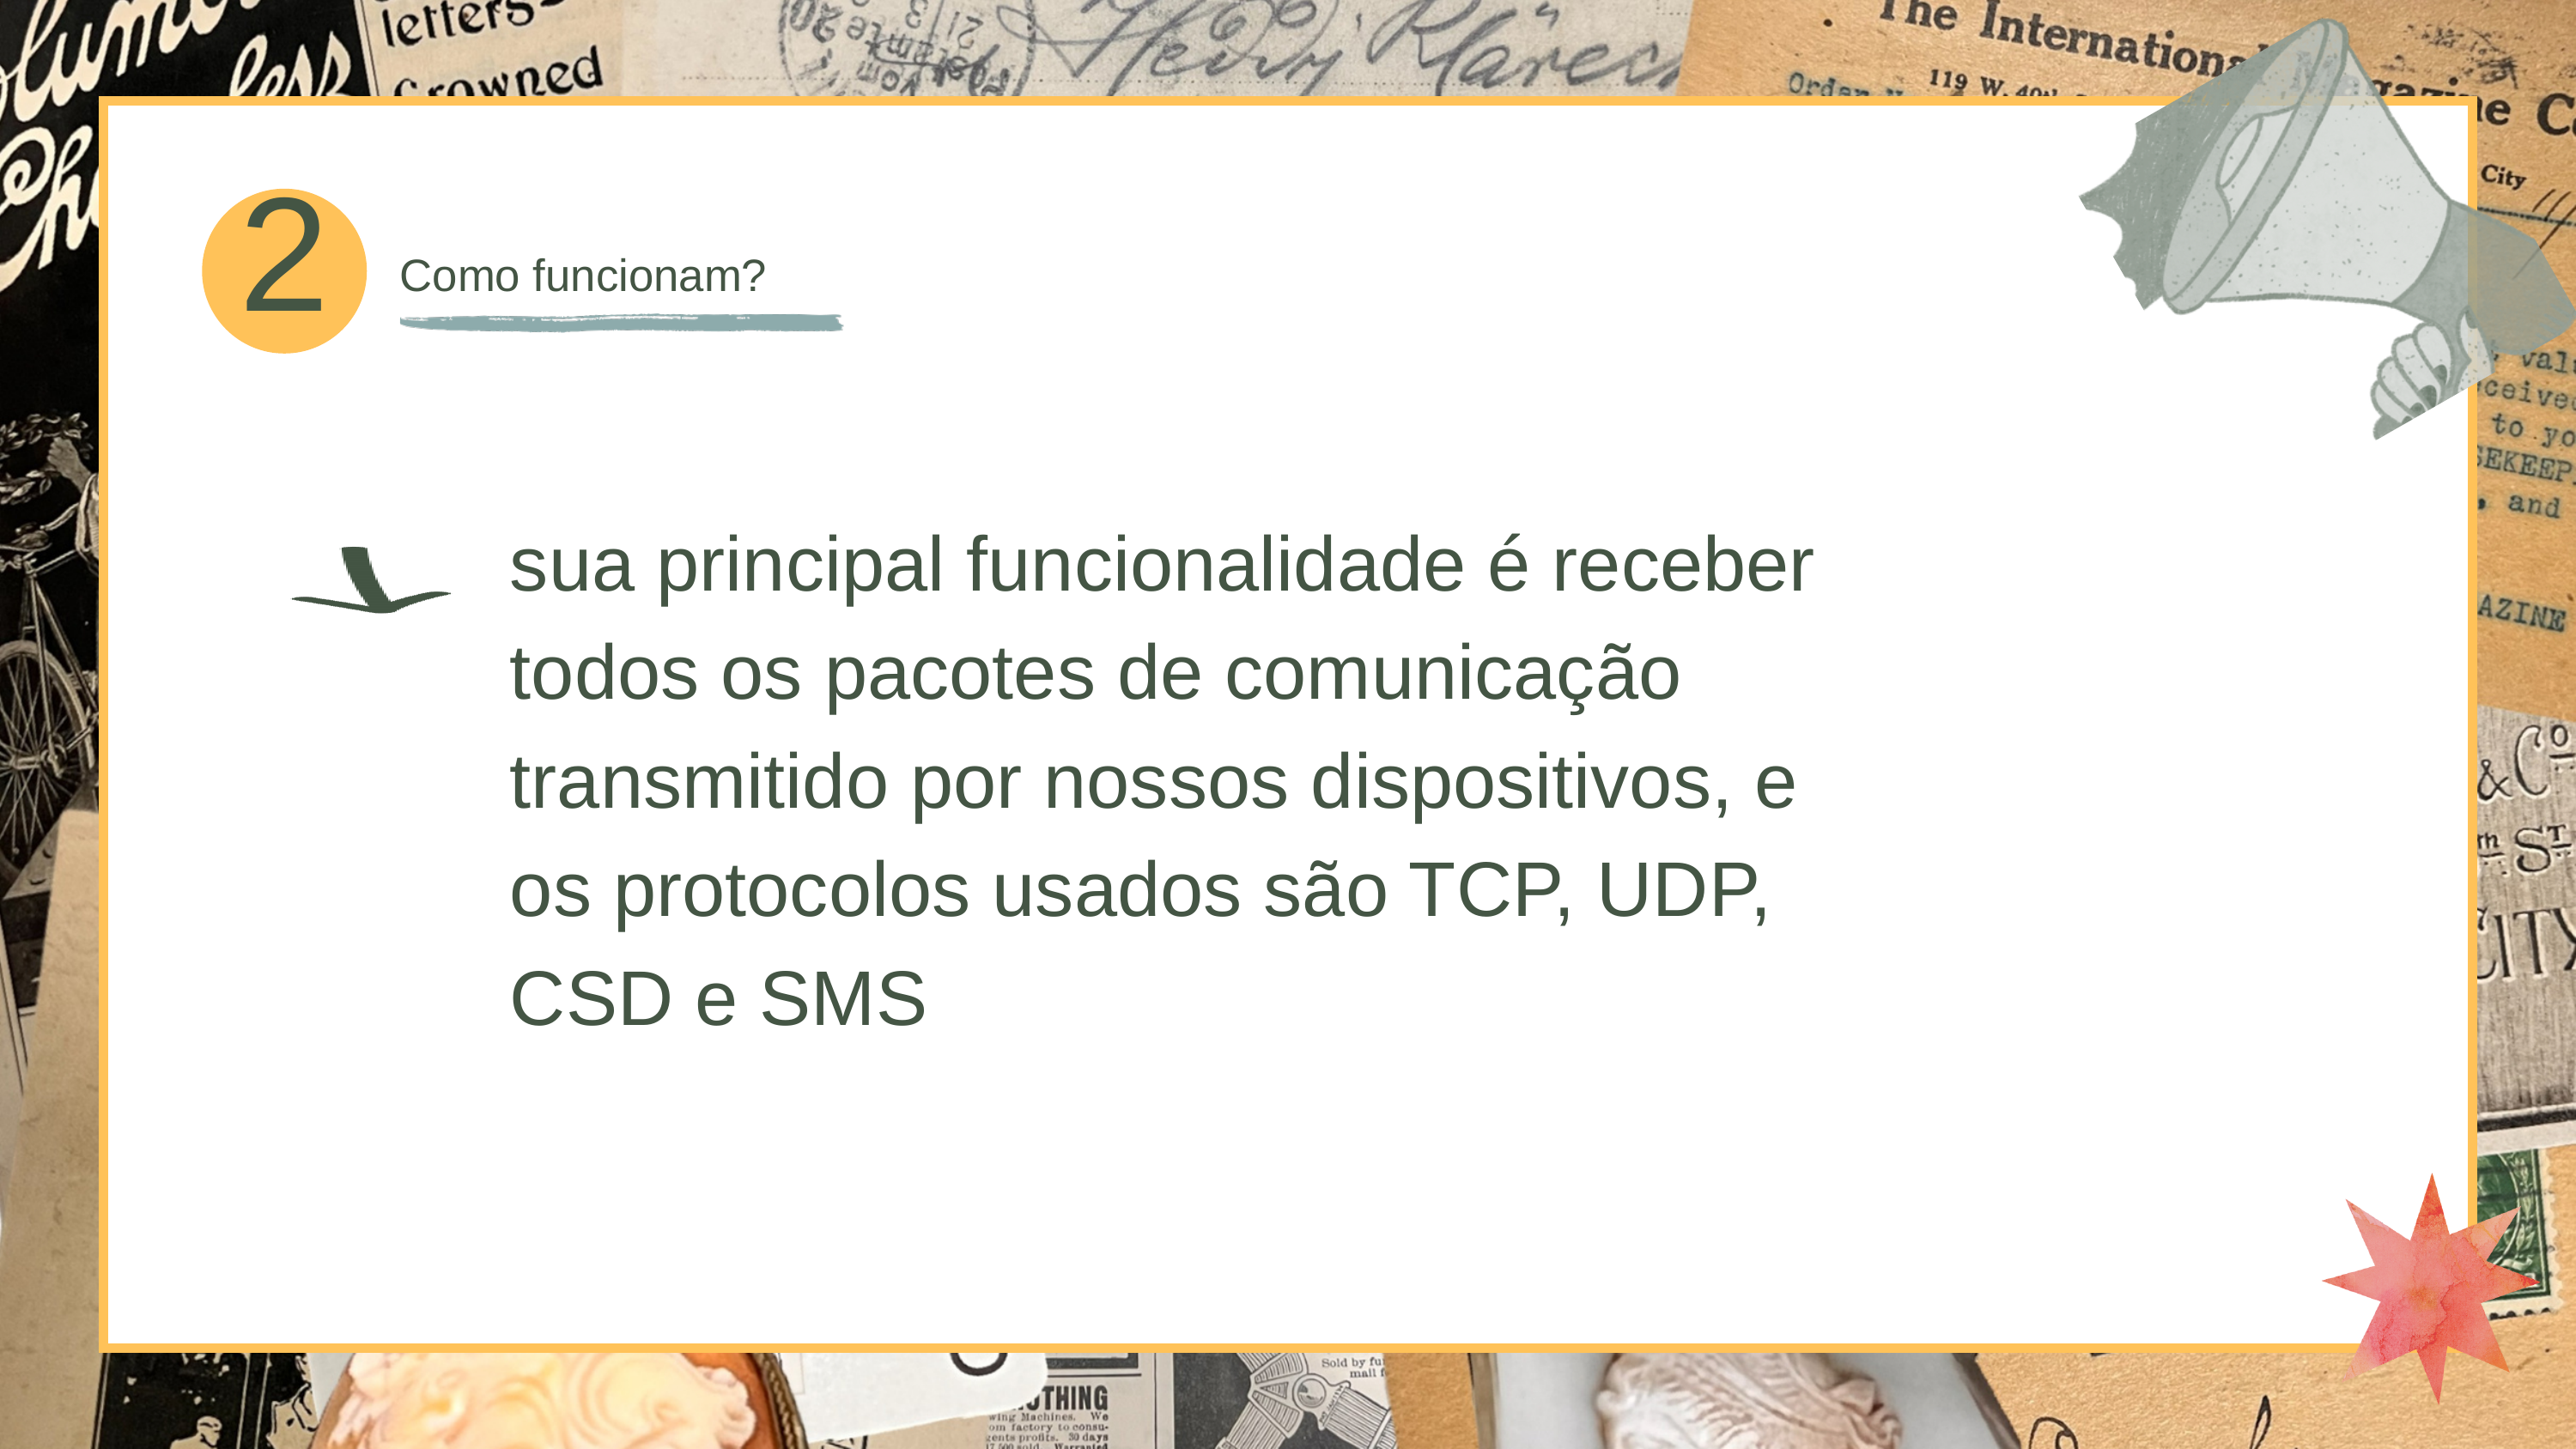

2
Como funcionam?

sua principal funcionalidade é receber todos os pacotes de comunicação transmitido por nossos dispositivos, e os protocolos usados são TCP, UDP, CSD e SMS